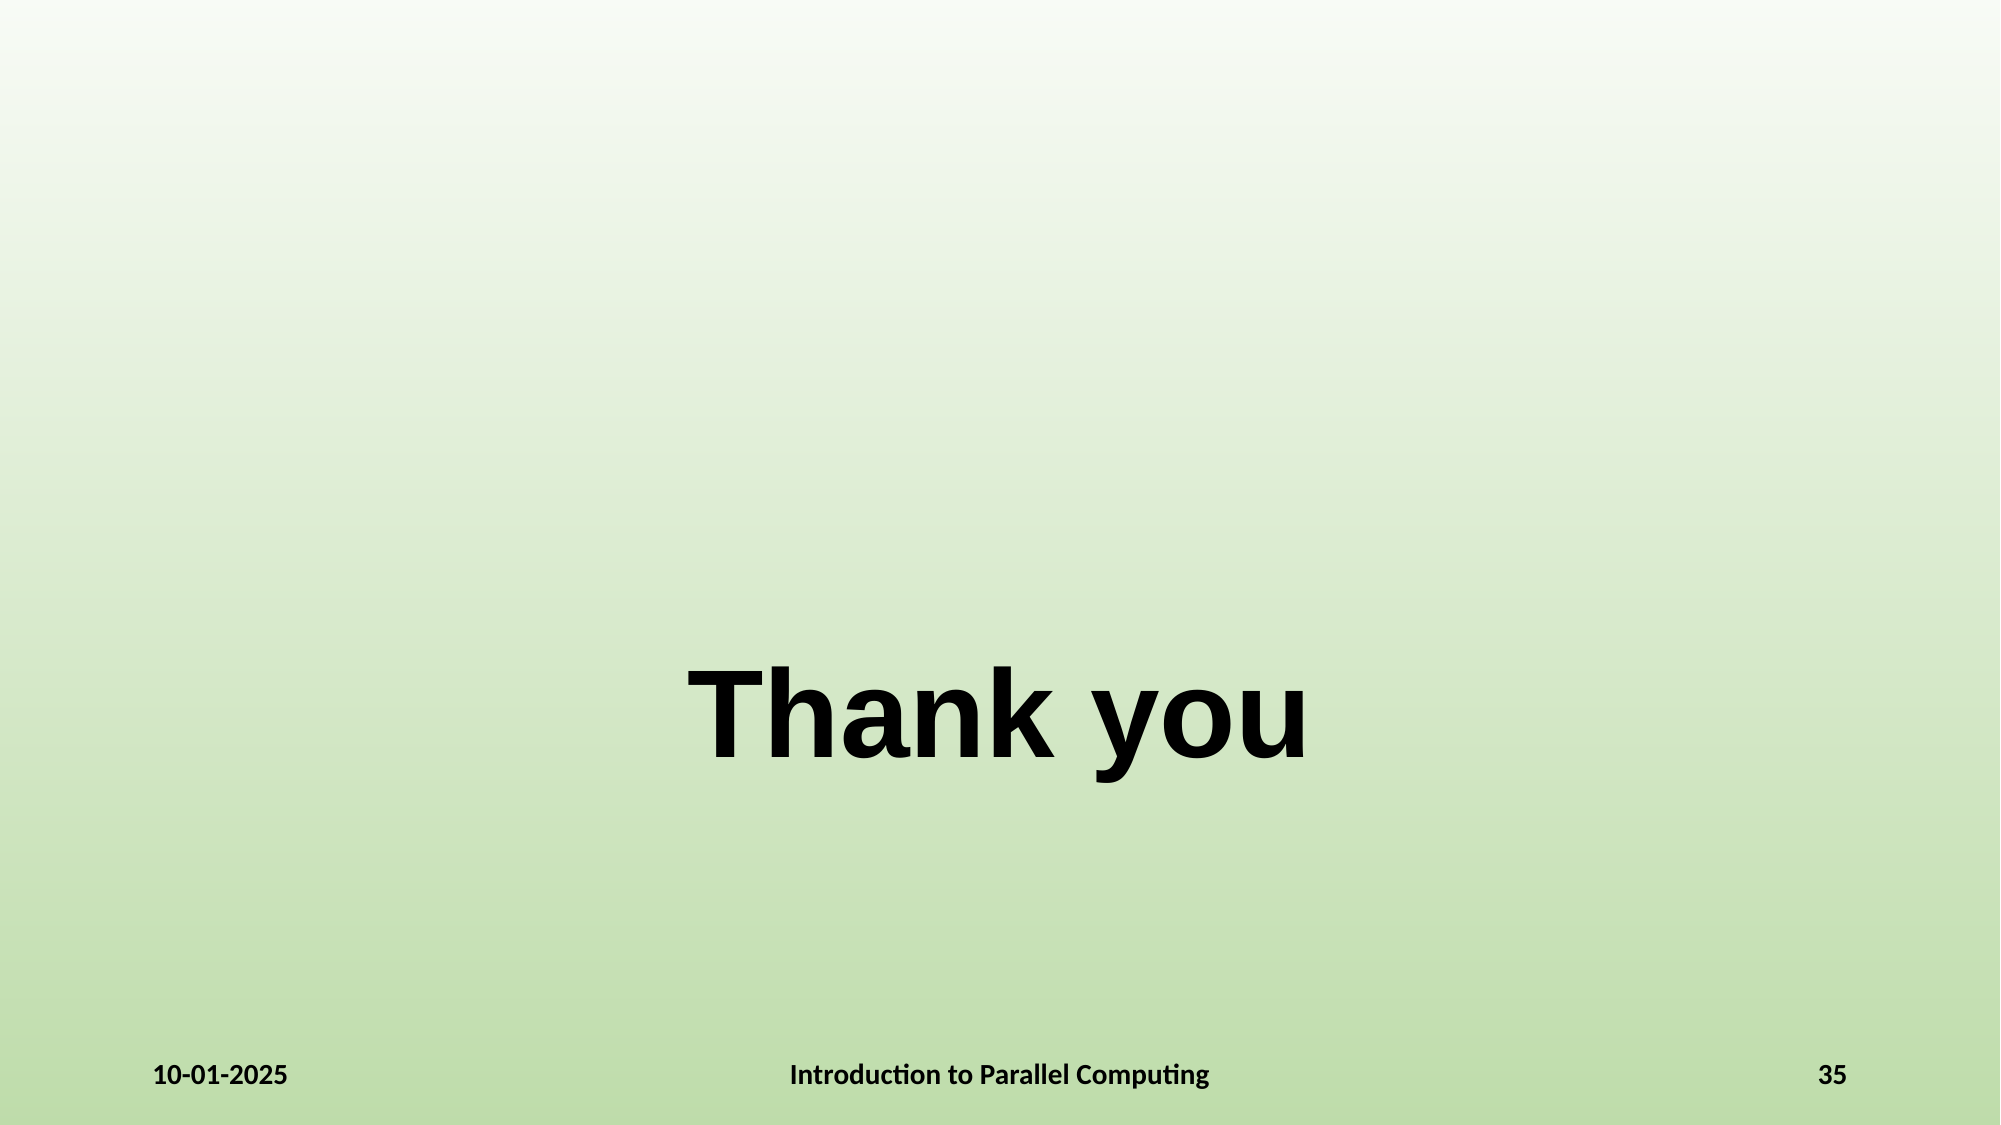

#

Thank you
10-01-2025
Introduction to Parallel Computing
35